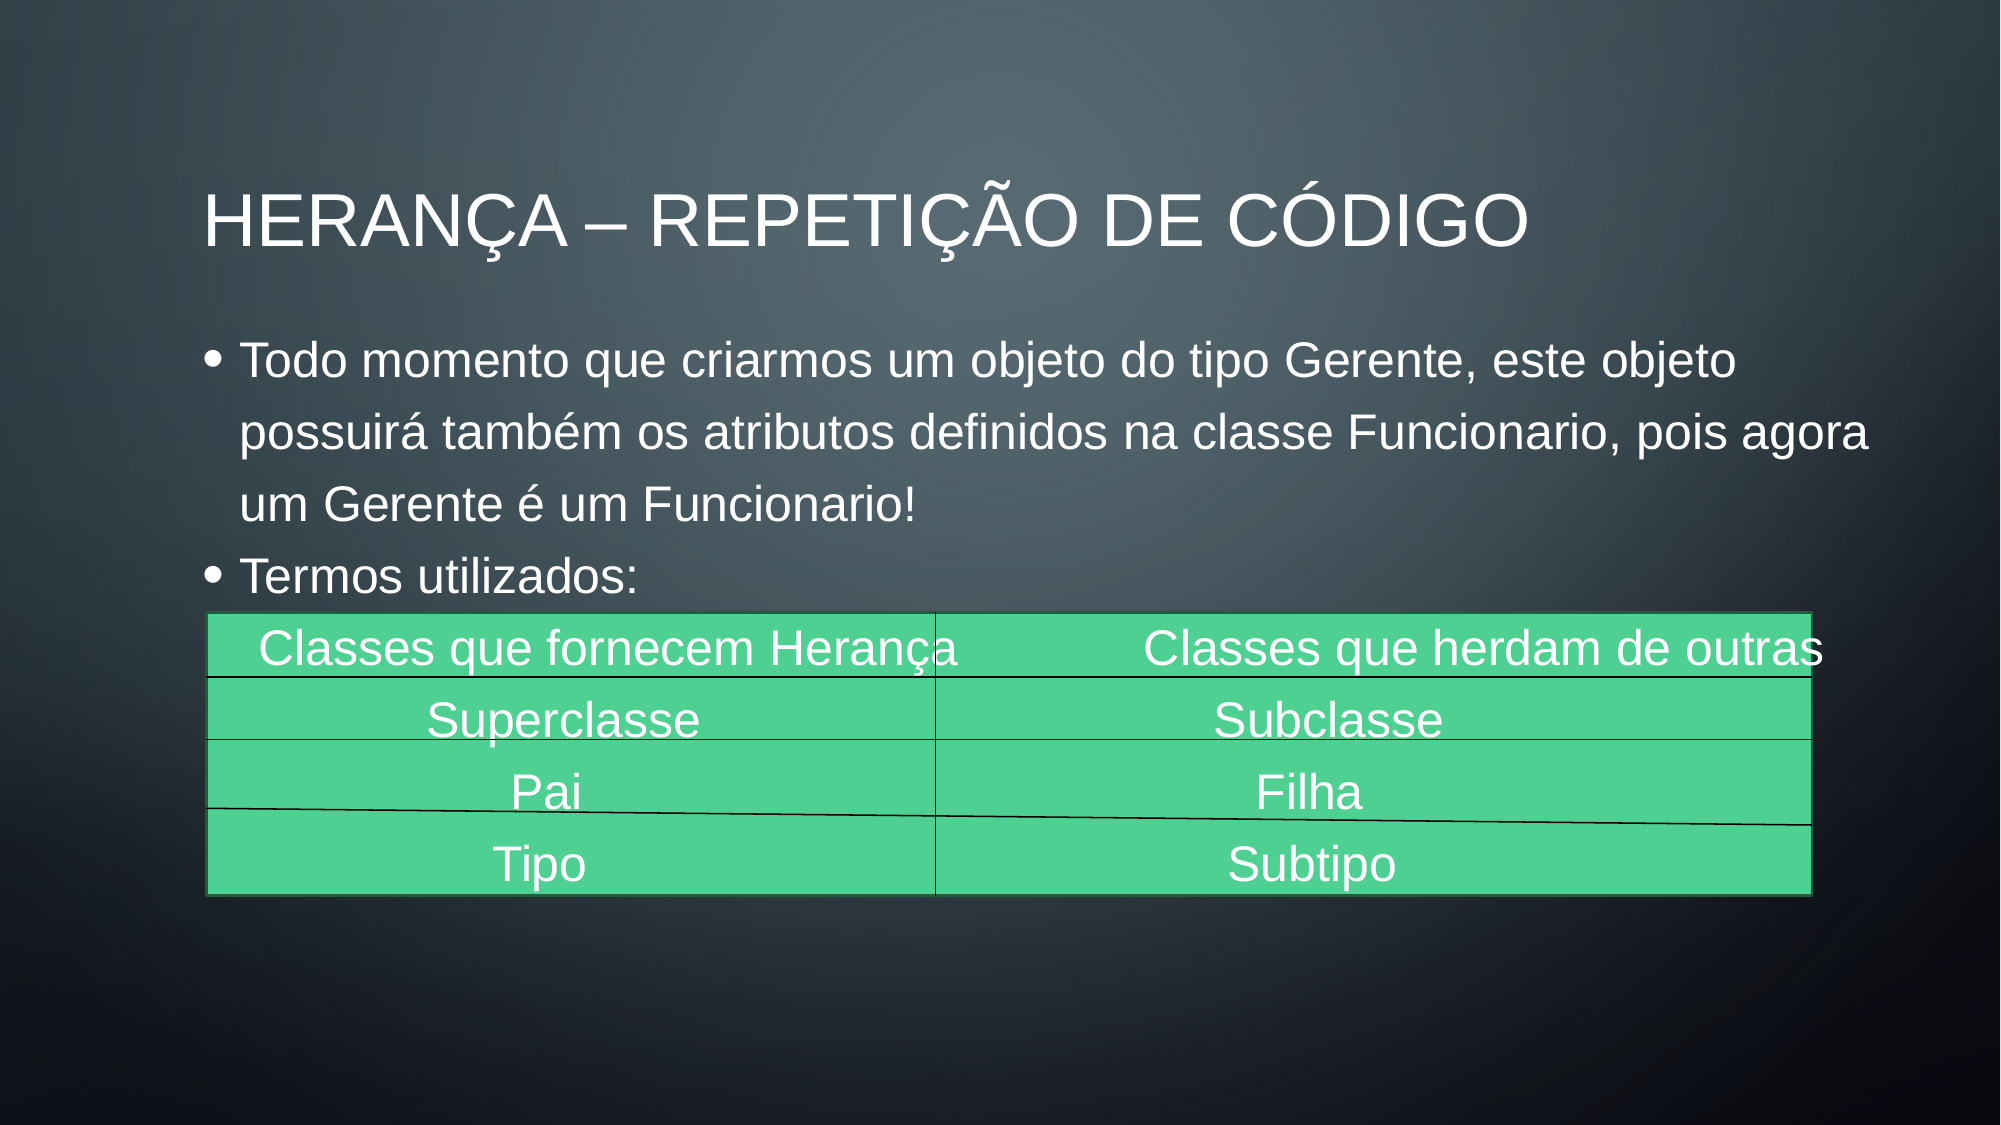

# HERANÇA – REPETIÇÃO DE CÓDIGO
Todo momento que criarmos um objeto do tipo Gerente, este objeto possuirá também os atributos definidos na classe Funcionario, pois agora um Gerente é um Funcionario!
Termos utilizados:
    Classes que fornecem Herança 	   Classes que herdam de outras
                Superclasse 			        Subclasse
                      Pai 				           Filha
    	          Tipo 				         Subtipo